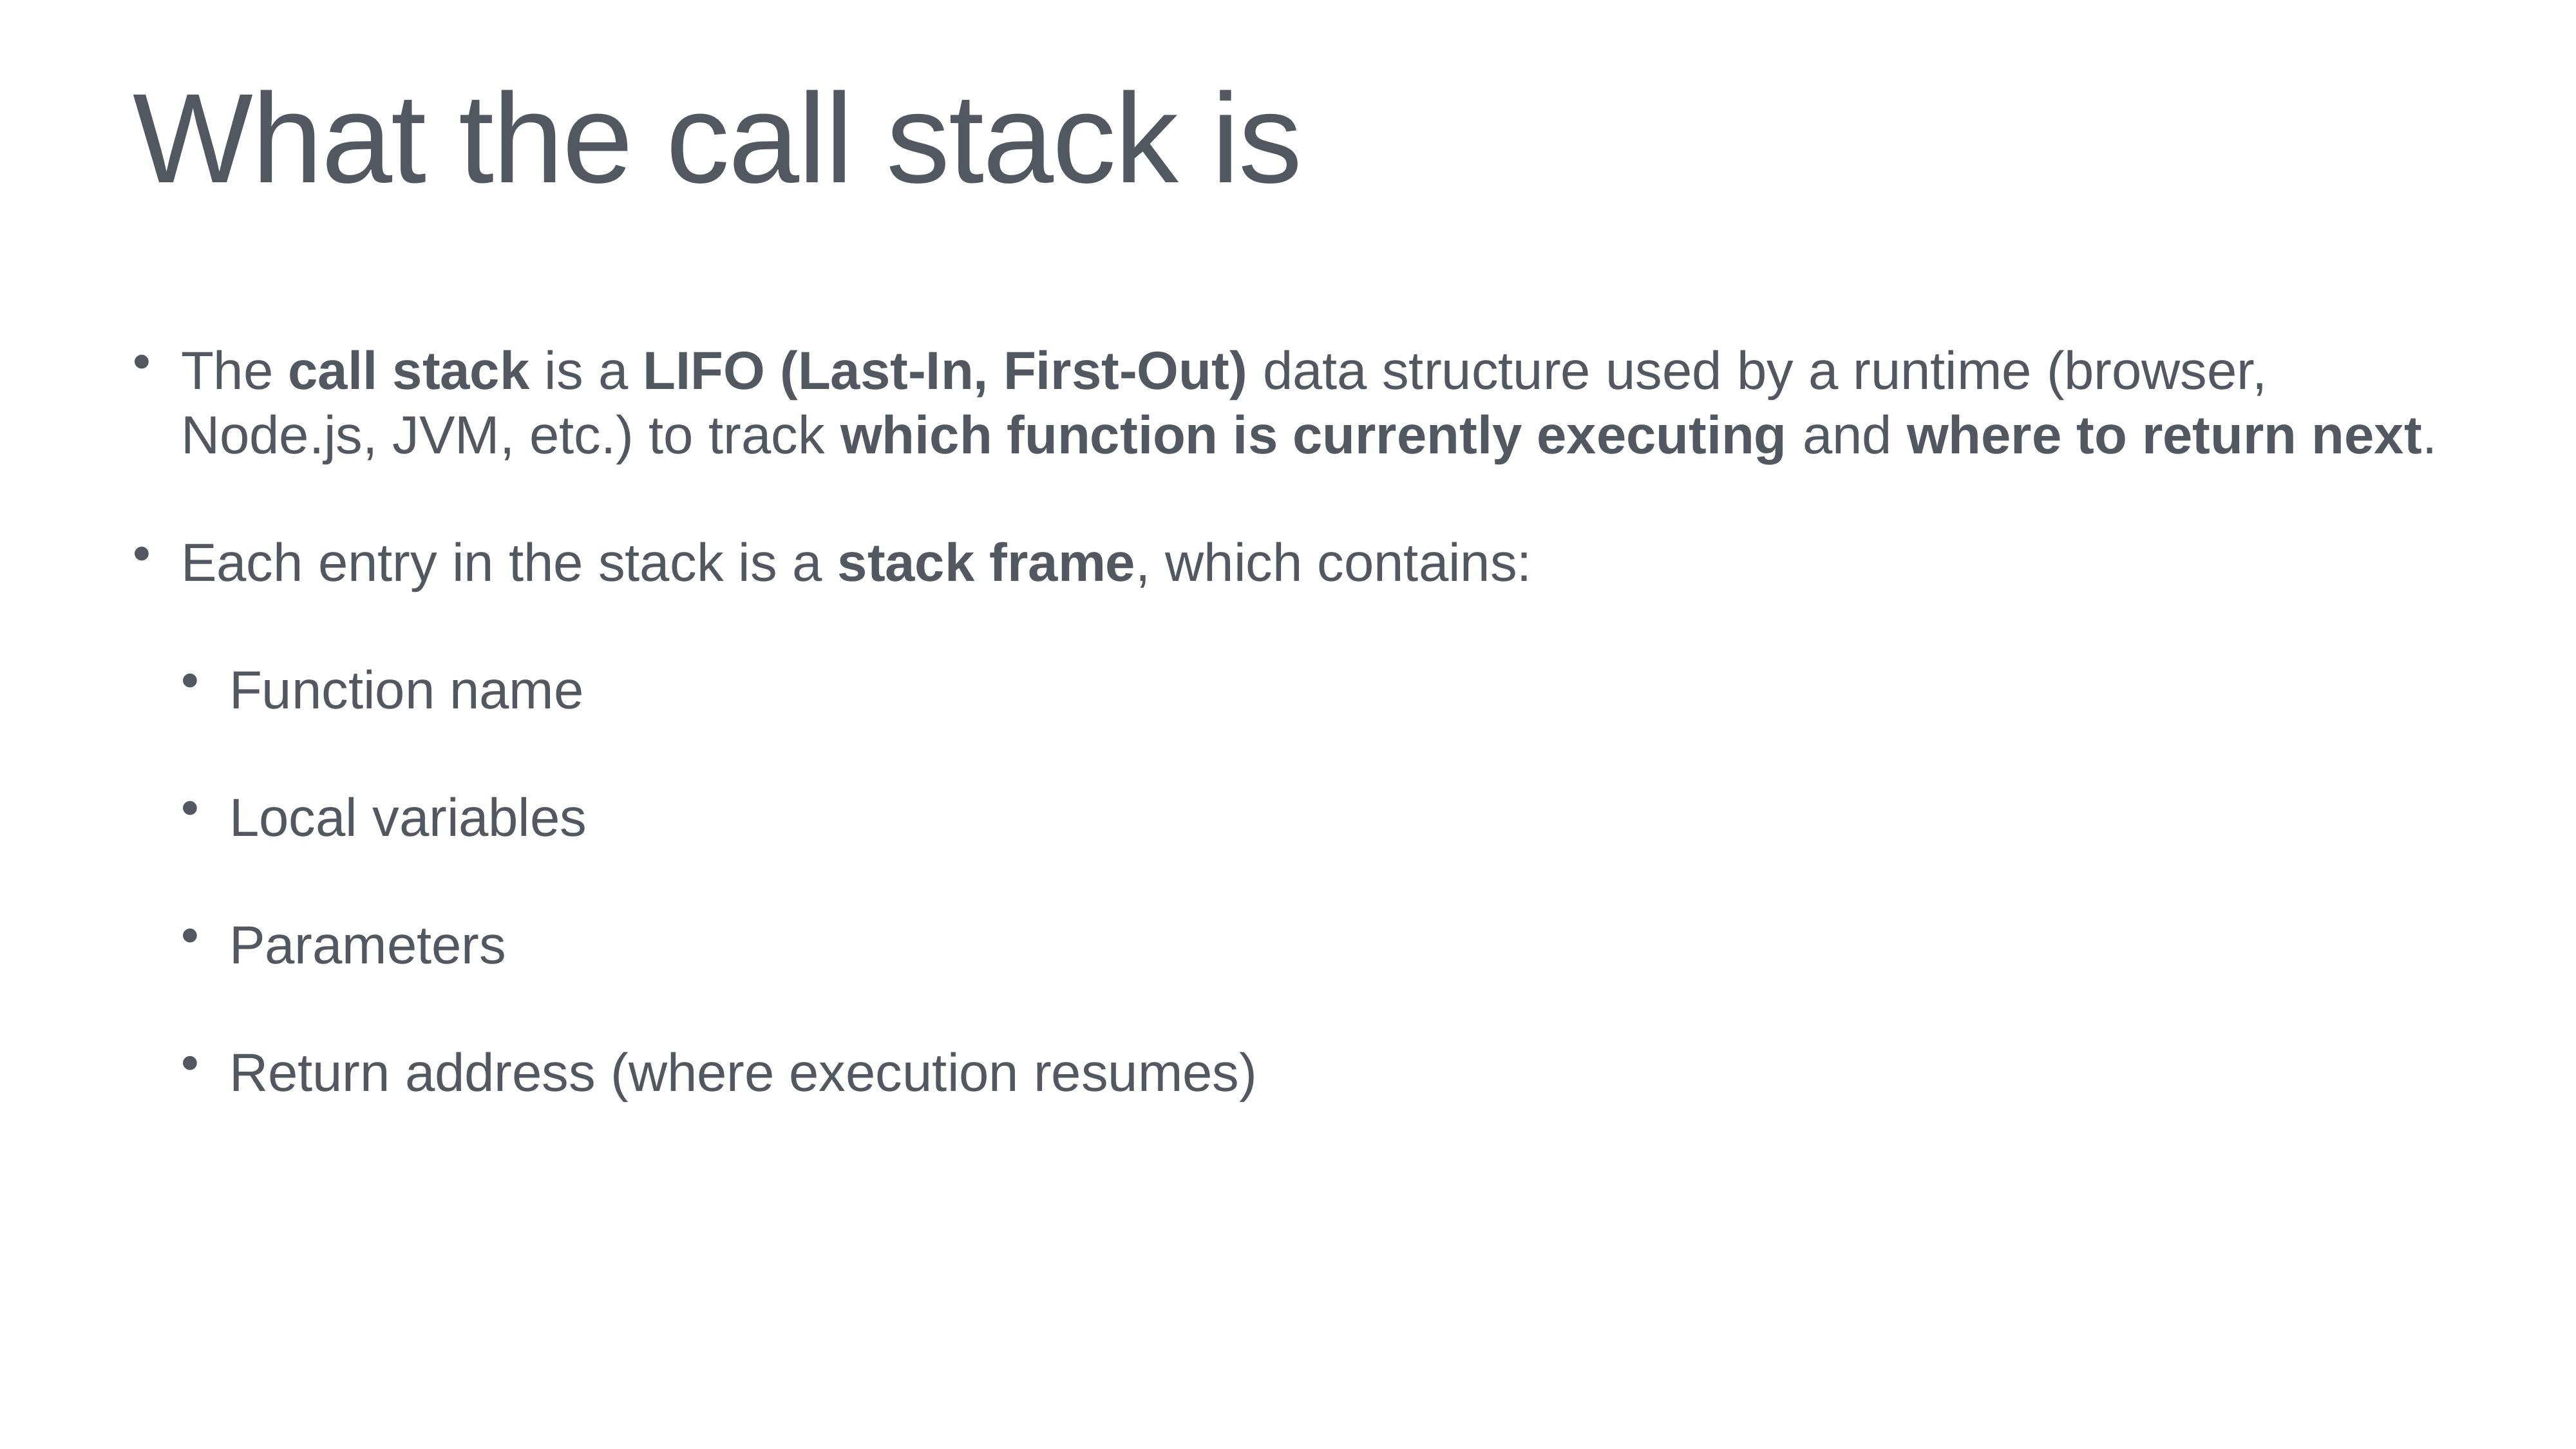

# What the call stack is
The call stack is a LIFO (Last-In, First-Out) data structure used by a runtime (browser, Node.js, JVM, etc.) to track which function is currently executing and where to return next.
Each entry in the stack is a stack frame, which contains:
Function name
Local variables
Parameters
Return address (where execution resumes)